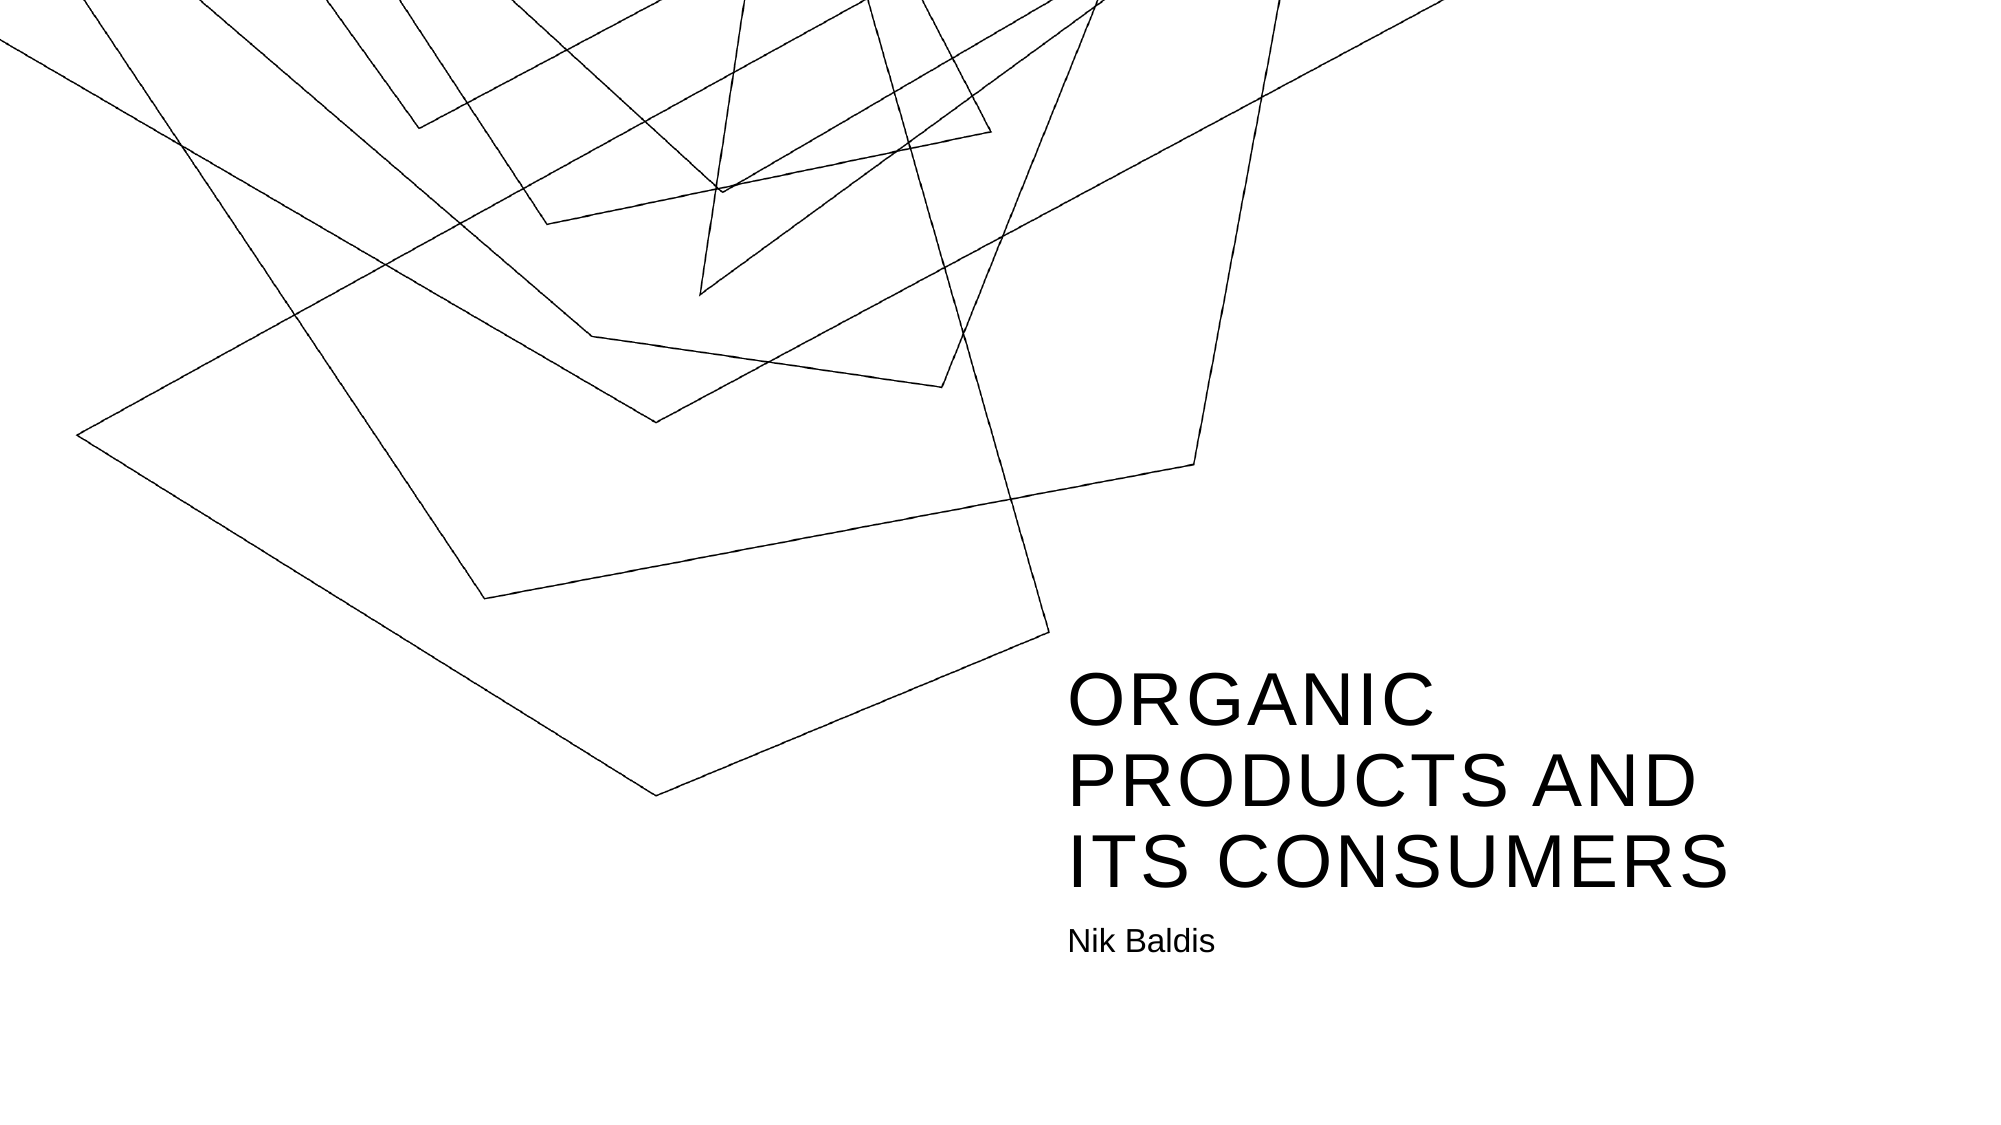

# Organic Products and its Consumers
Nik Baldis